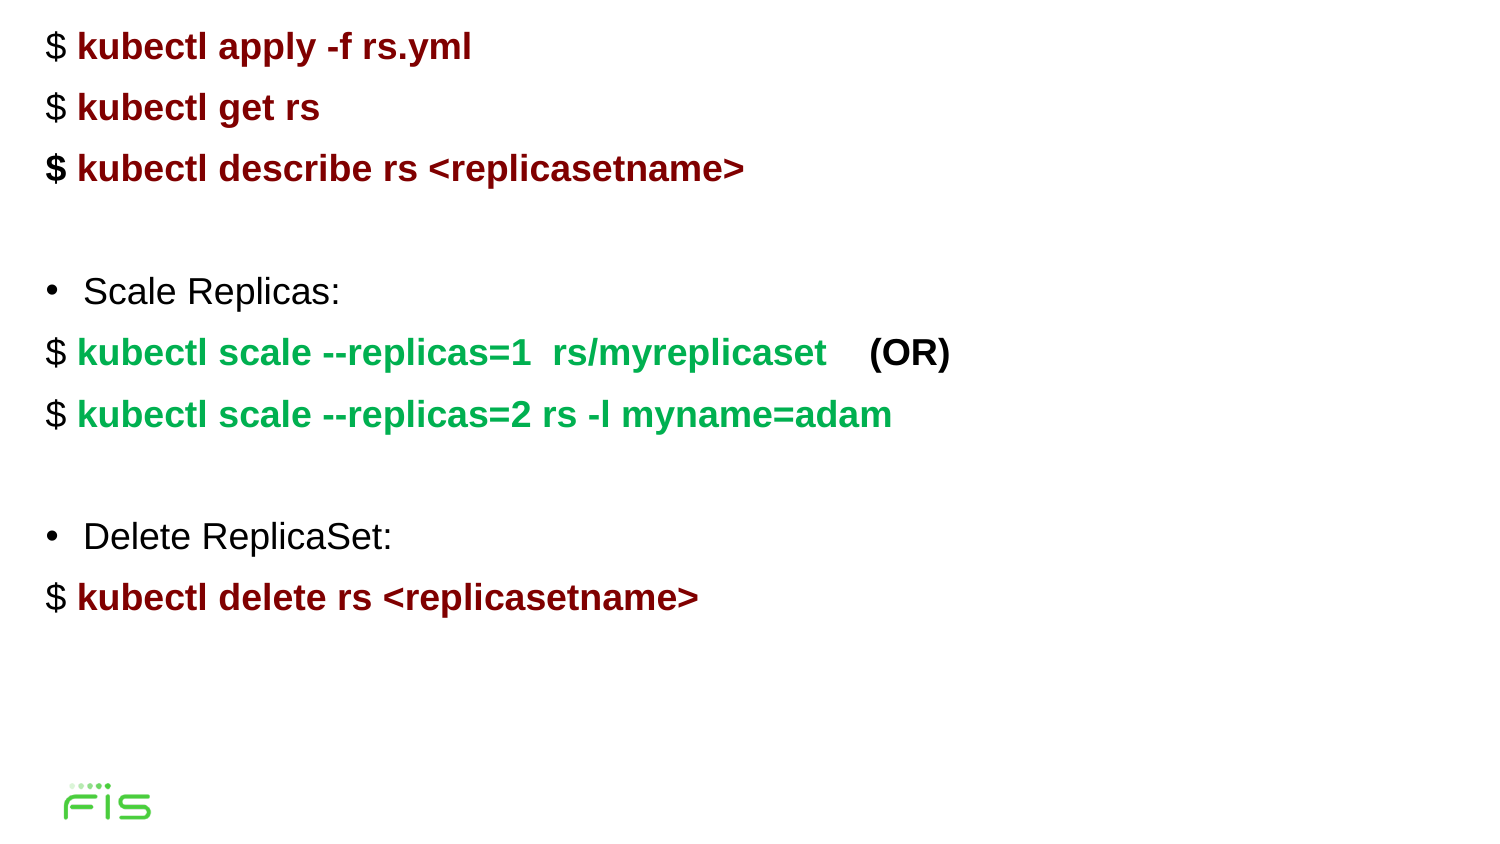

$ kubectl apply -f rs.yml
$ kubectl get rs
$ kubectl describe rs <replicasetname>

Scale Replicas:
$ kubectl scale --replicas=1  rs/myreplicaset    (OR)
$ kubectl scale --replicas=2 rs -l myname=adam

Delete ReplicaSet:
$ kubectl delete rs <replicasetname>